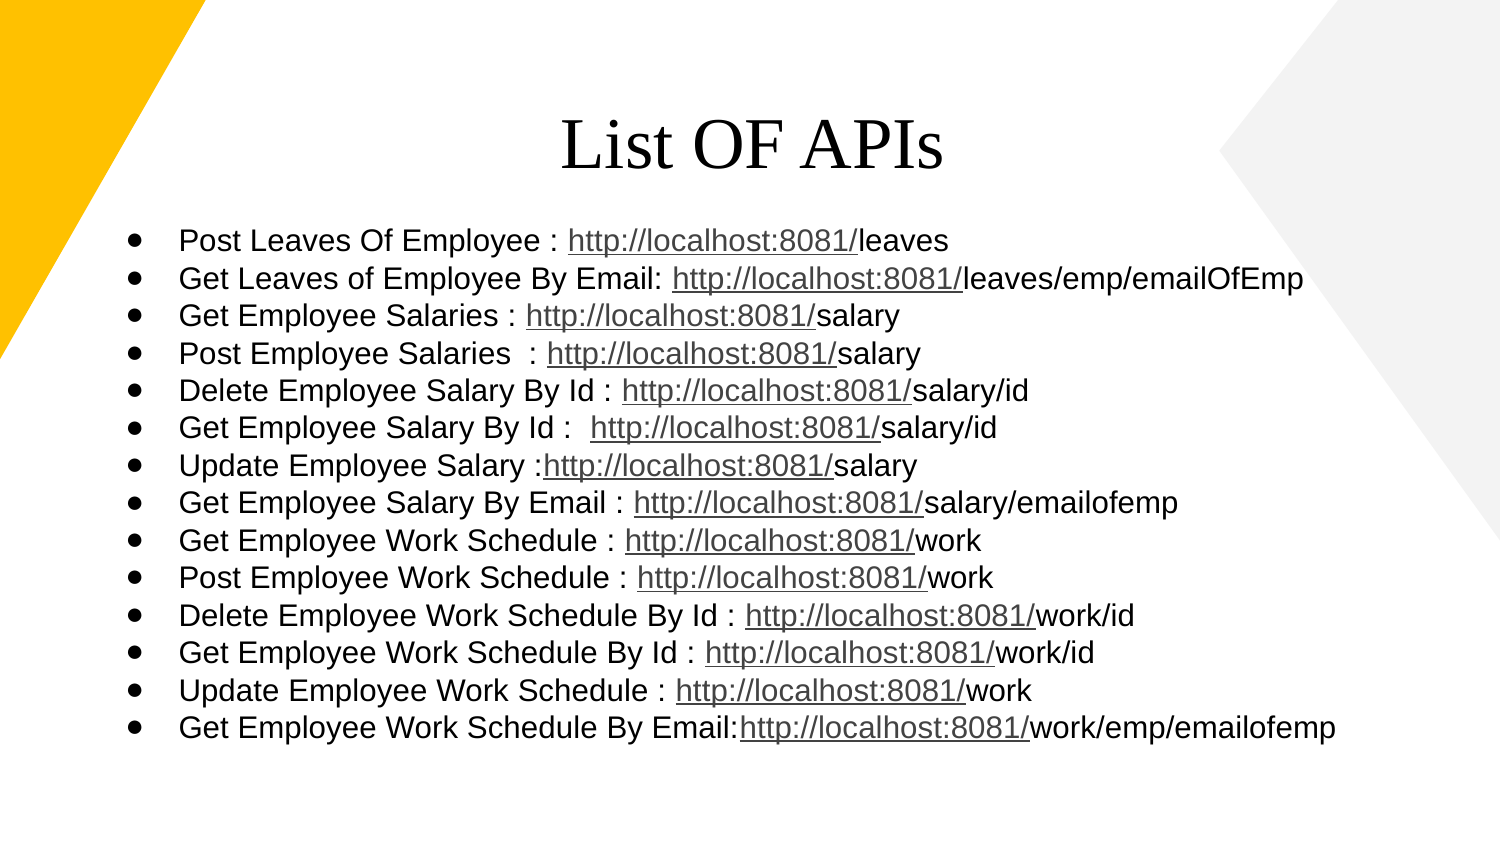

# List OF APIs

Post Leaves Of Employee : http://localhost:8081/leaves
Get Leaves of Employee By Email: http://localhost:8081/leaves/emp/emailOfEmp
Get Employee Salaries : http://localhost:8081/salary
Post Employee Salaries  : http://localhost:8081/salary
Delete Employee Salary By Id : http://localhost:8081/salary/id
Get Employee Salary By Id :  http://localhost:8081/salary/id
Update Employee Salary :http://localhost:8081/salary
Get Employee Salary By Email : http://localhost:8081/salary/emailofemp
Get Employee Work Schedule : http://localhost:8081/work
Post Employee Work Schedule : http://localhost:8081/work
Delete Employee Work Schedule By Id : http://localhost:8081/work/id
Get Employee Work Schedule By Id : http://localhost:8081/work/id
Update Employee Work Schedule : http://localhost:8081/work
Get Employee Work Schedule By Email:http://localhost:8081/work/emp/emailofemp